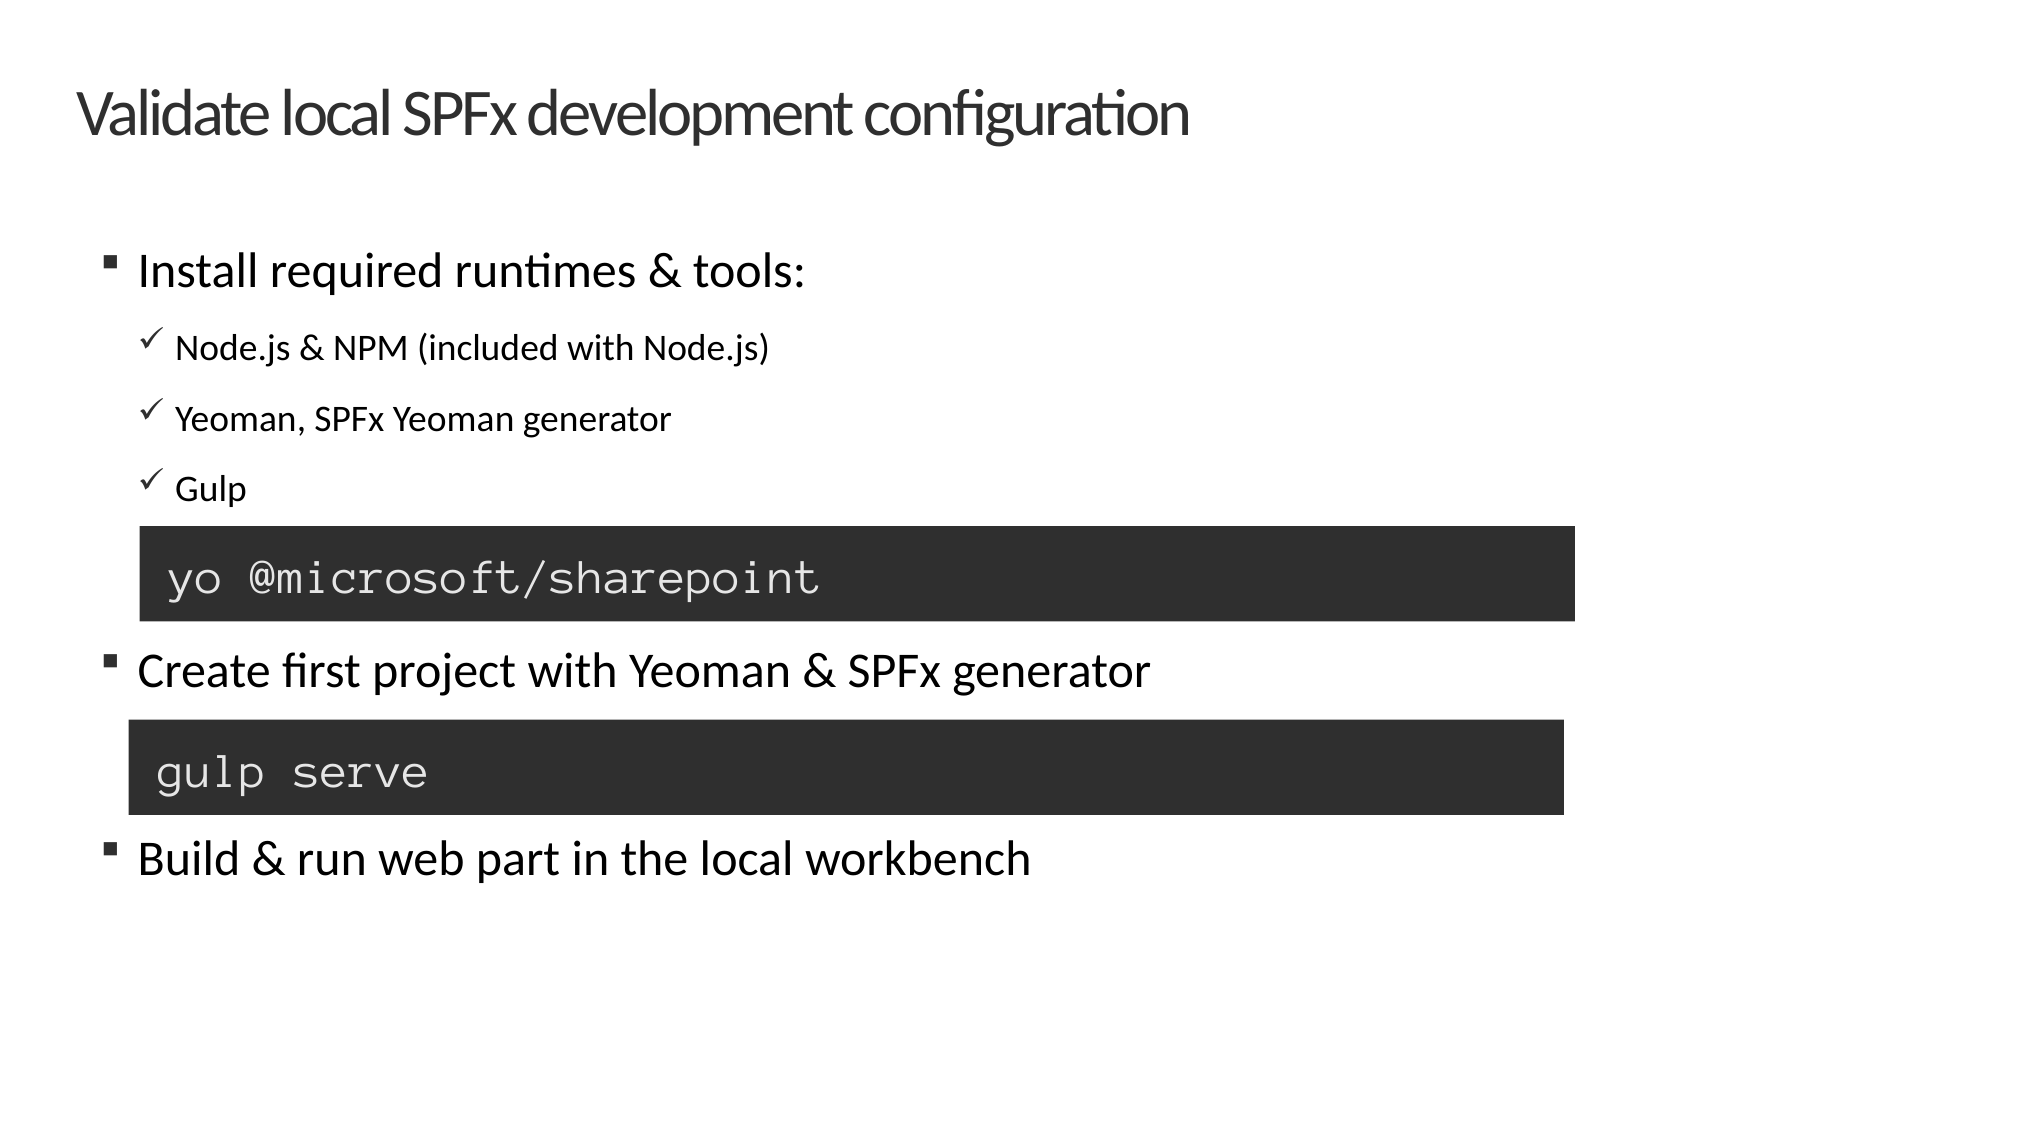

# Validate local SPFx development configuration
Install required runtimes & tools:
Node.js & NPM (included with Node.js)
Yeoman, SPFx Yeoman generator
Gulp

Create first project with Yeoman & SPFx generator

Build & run web part in the local workbench

yo @microsoft/sharepoint
gulp serve